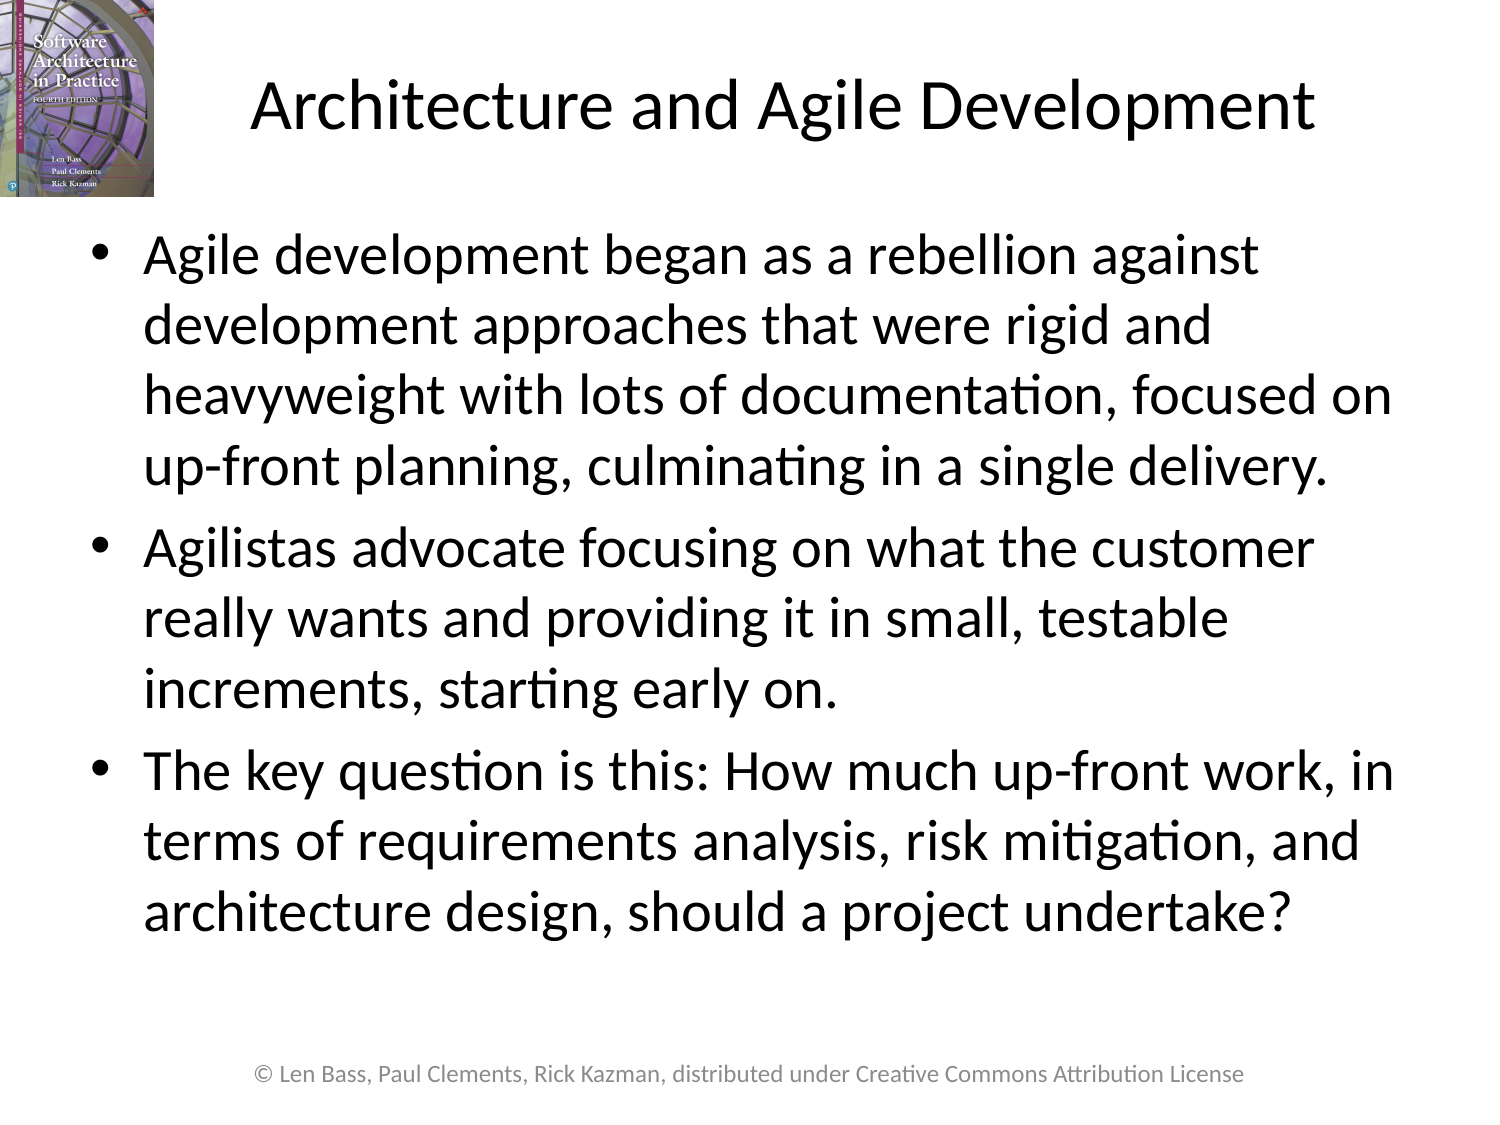

# Architecture and Agile Development
Agile development began as a rebellion against development approaches that were rigid and heavyweight with lots of documentation, focused on up-front planning, culminating in a single delivery.
Agilistas advocate focusing on what the customer really wants and providing it in small, testable increments, starting early on.
The key question is this: How much up-front work, in terms of requirements analysis, risk mitigation, and architecture design, should a project undertake?
© Len Bass, Paul Clements, Rick Kazman, distributed under Creative Commons Attribution License